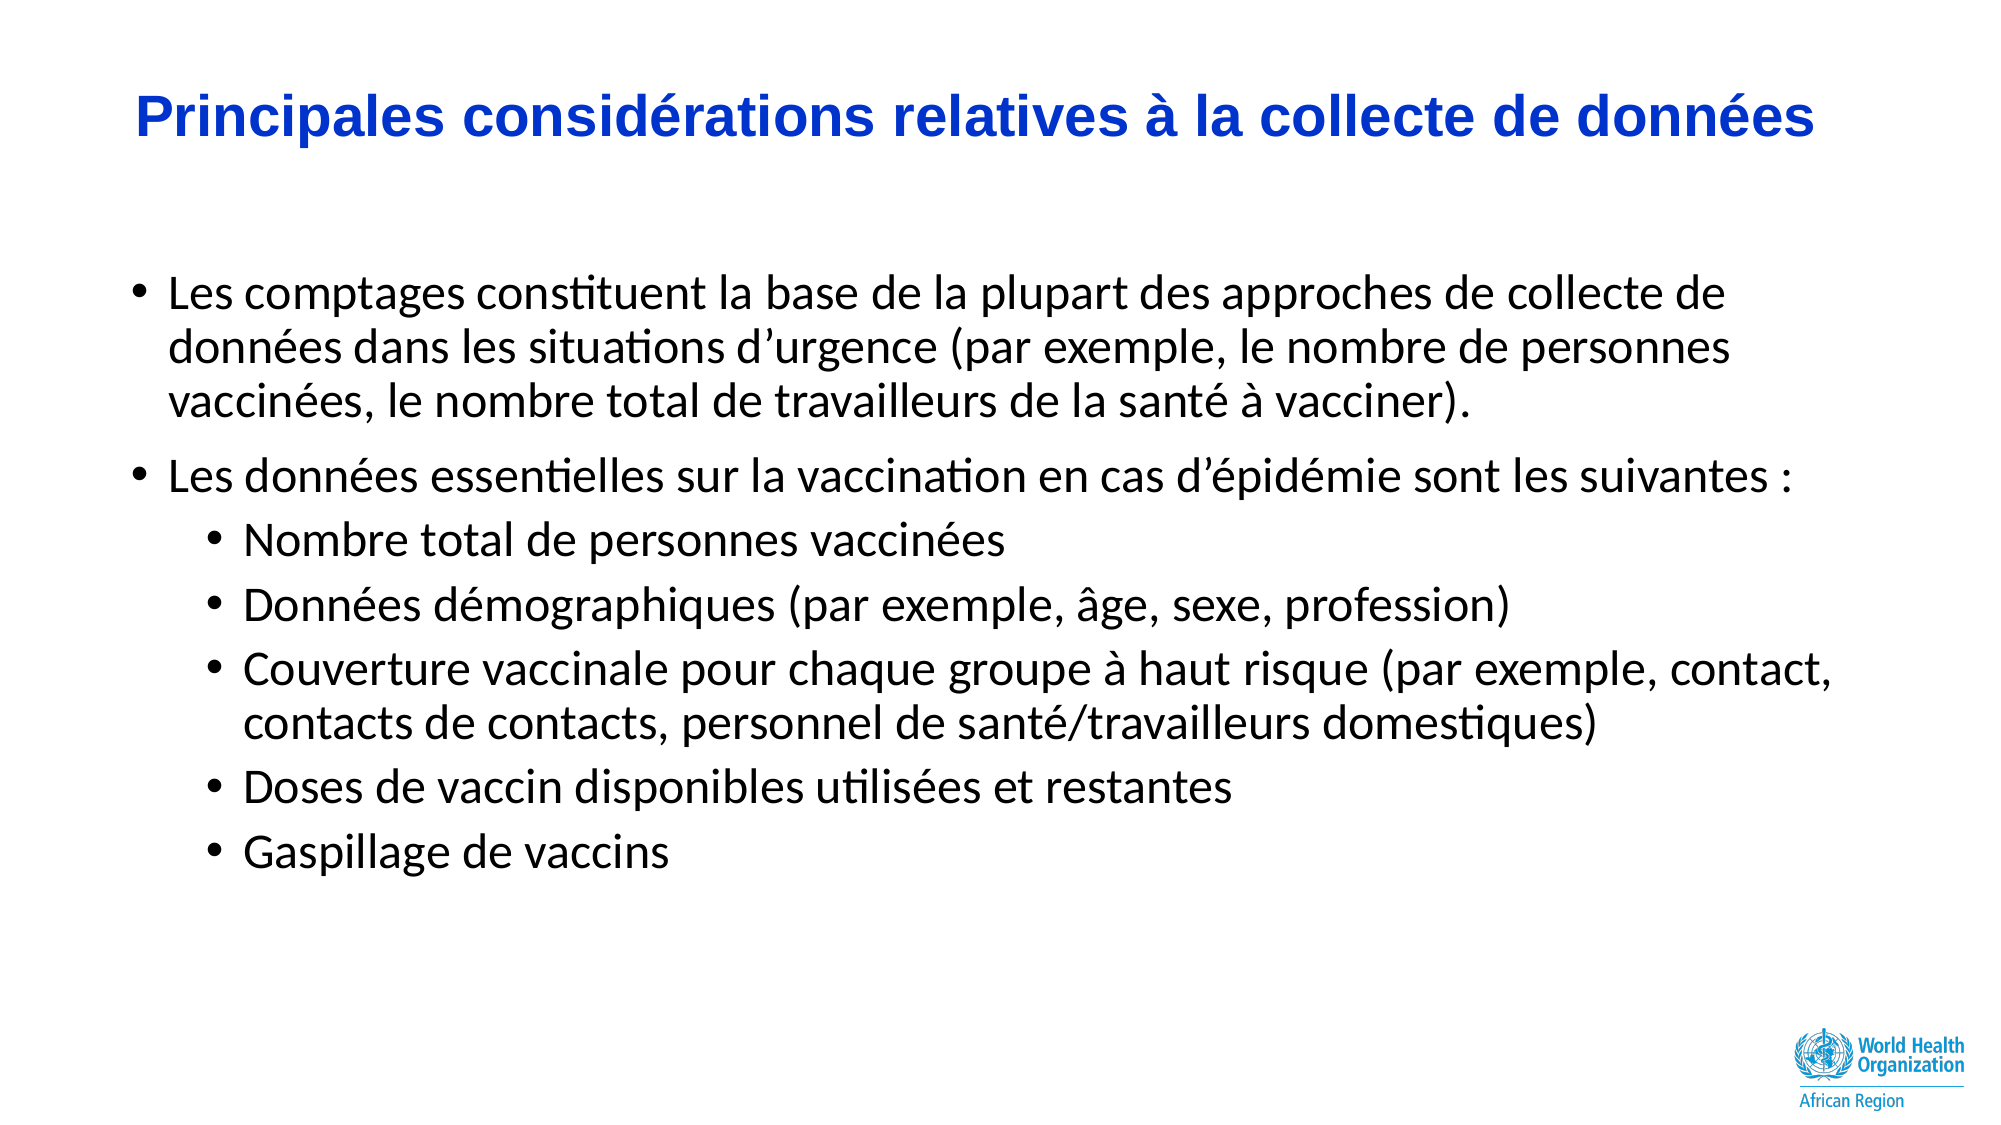

# Principales considérations relatives à la collecte de données
Les comptages constituent la base de la plupart des approches de collecte de données dans les situations d’urgence (par exemple, le nombre de personnes vaccinées, le nombre total de travailleurs de la santé à vacciner).
Les données essentielles sur la vaccination en cas d’épidémie sont les suivantes :
Nombre total de personnes vaccinées
Données démographiques (par exemple, âge, sexe, profession)
Couverture vaccinale pour chaque groupe à haut risque (par exemple, contact, contacts de contacts, personnel de santé/travailleurs domestiques)
Doses de vaccin disponibles utilisées et restantes
Gaspillage de vaccins